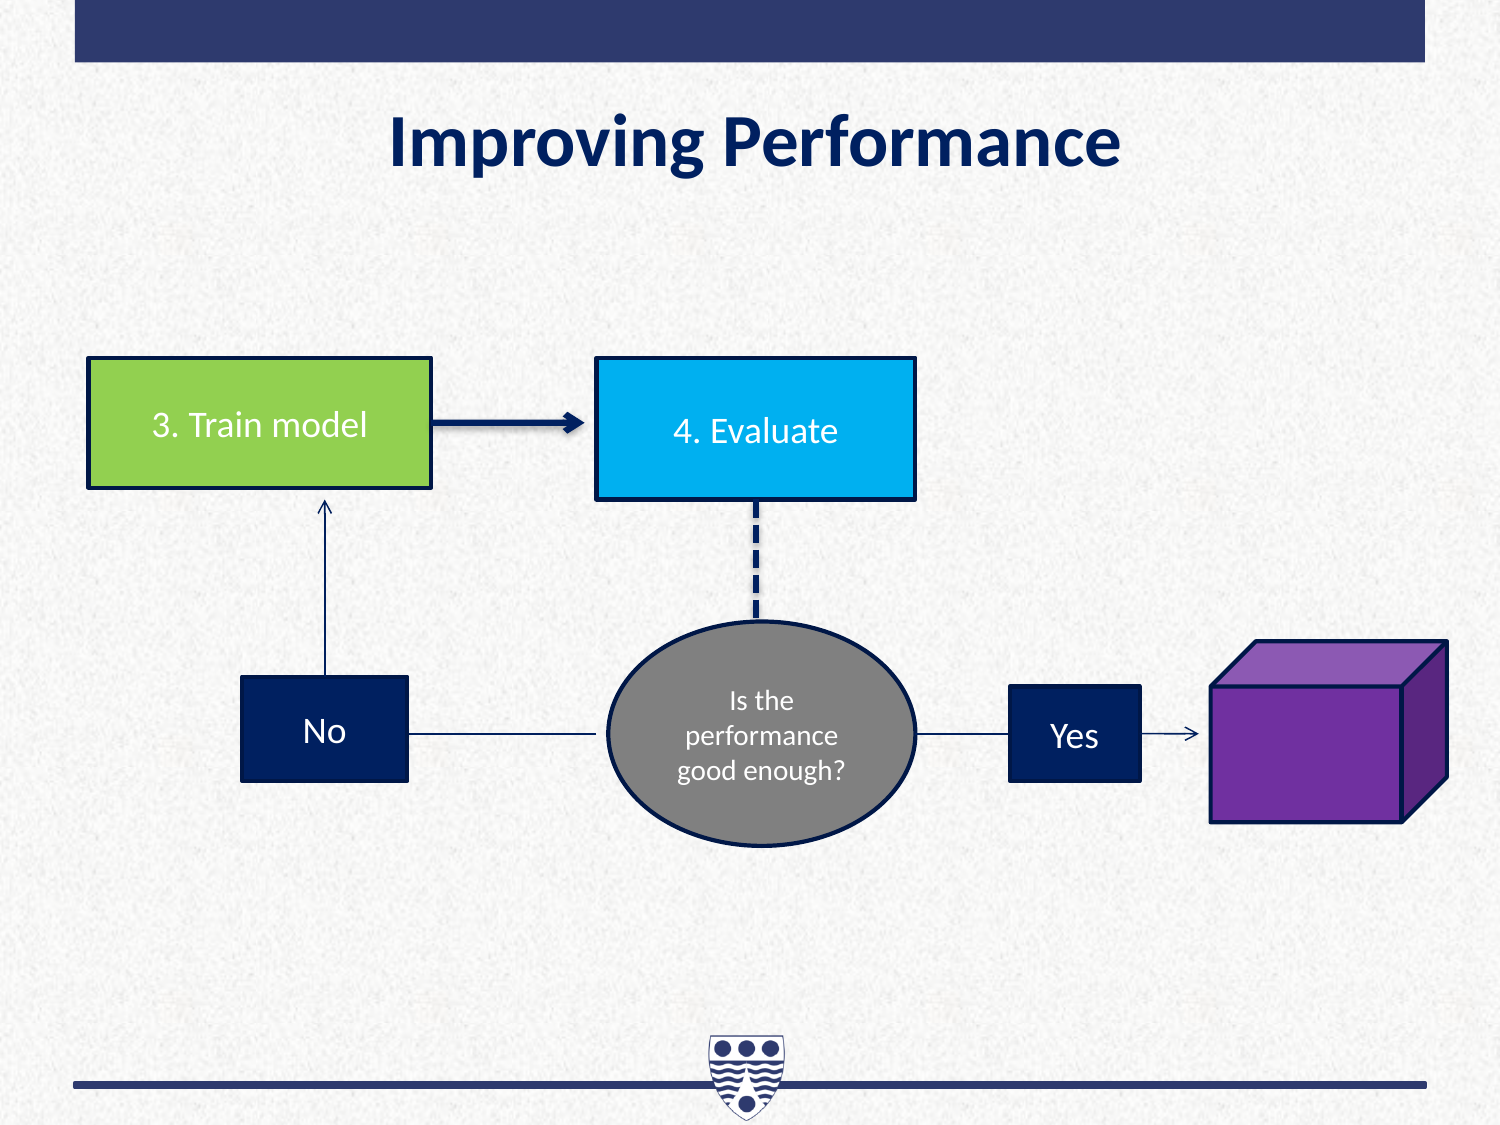

25
# Improving Performance
3. Train model
4. Evaluate
Is the performance good enough?

No
Yes